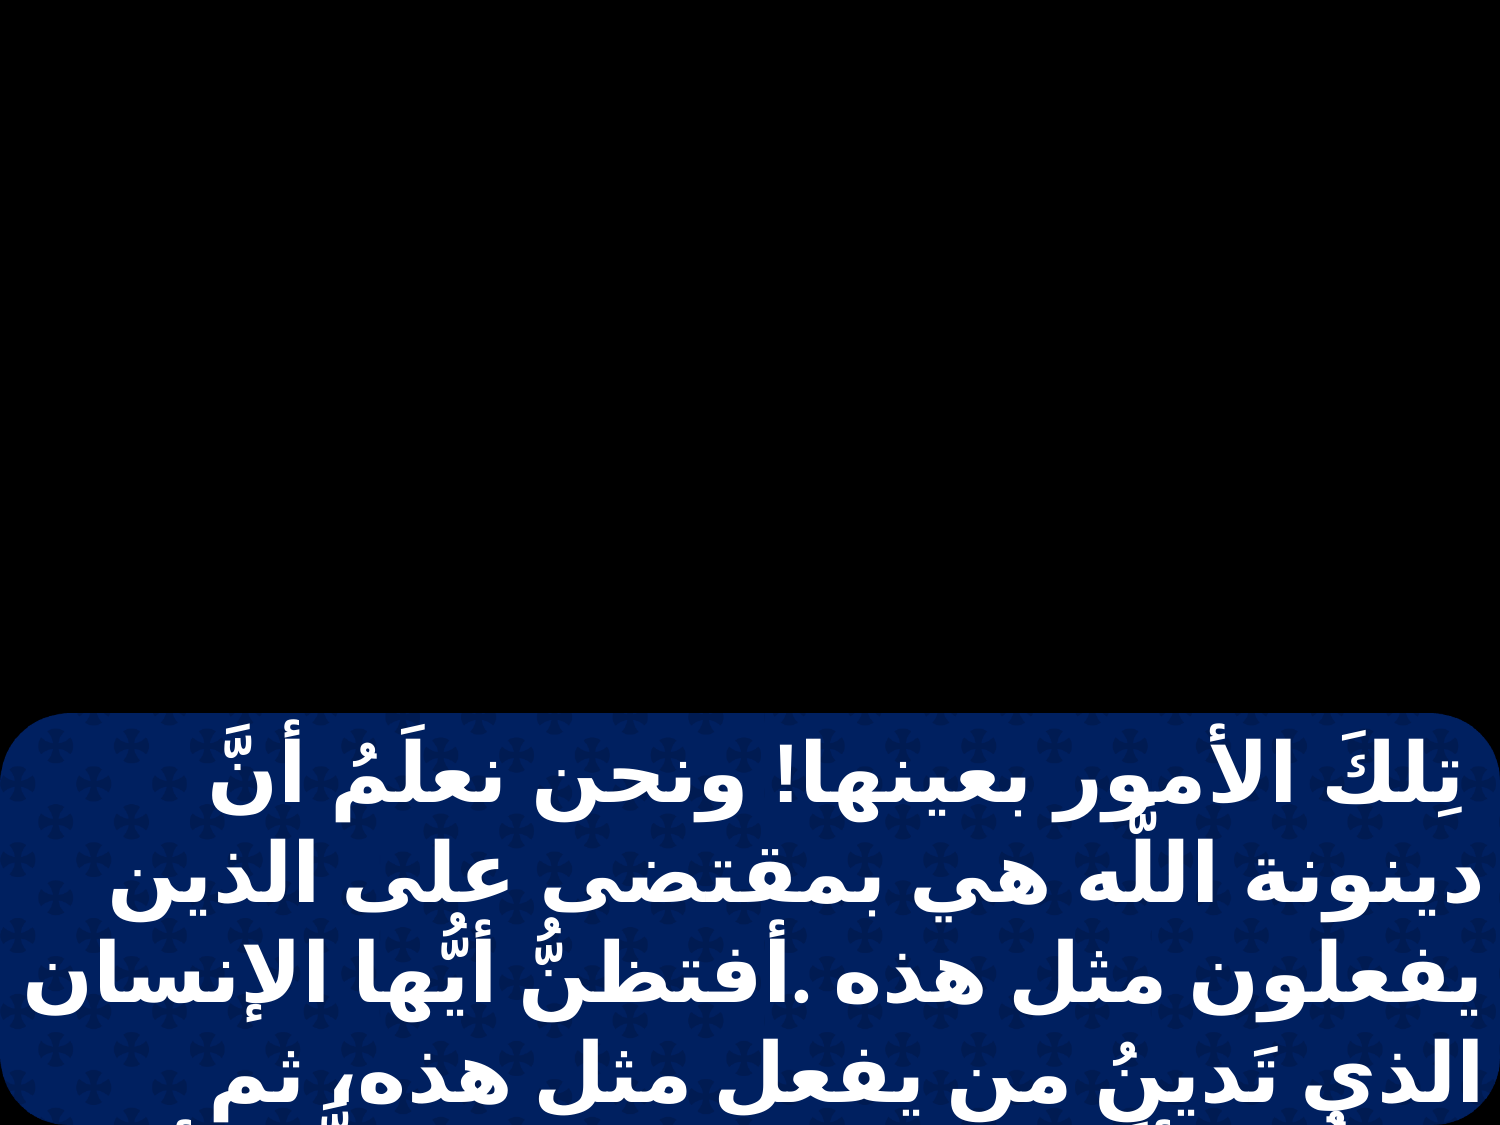

تِلكَ الأمور بعينها! ونحن نعلَمُ أنَّ دينونة اللَّه هي بمقتضى على الذين يفعلون مثل هذه .أفتظنُّ أيُّها الإنسان الذي تَدينُ من يفعل مثل هذه، ثم تعملُها، أنَّك تنجو من دينونة اللَّه؟ أم تستهينُ بغنى لُطفِهِ وإمهالهِ